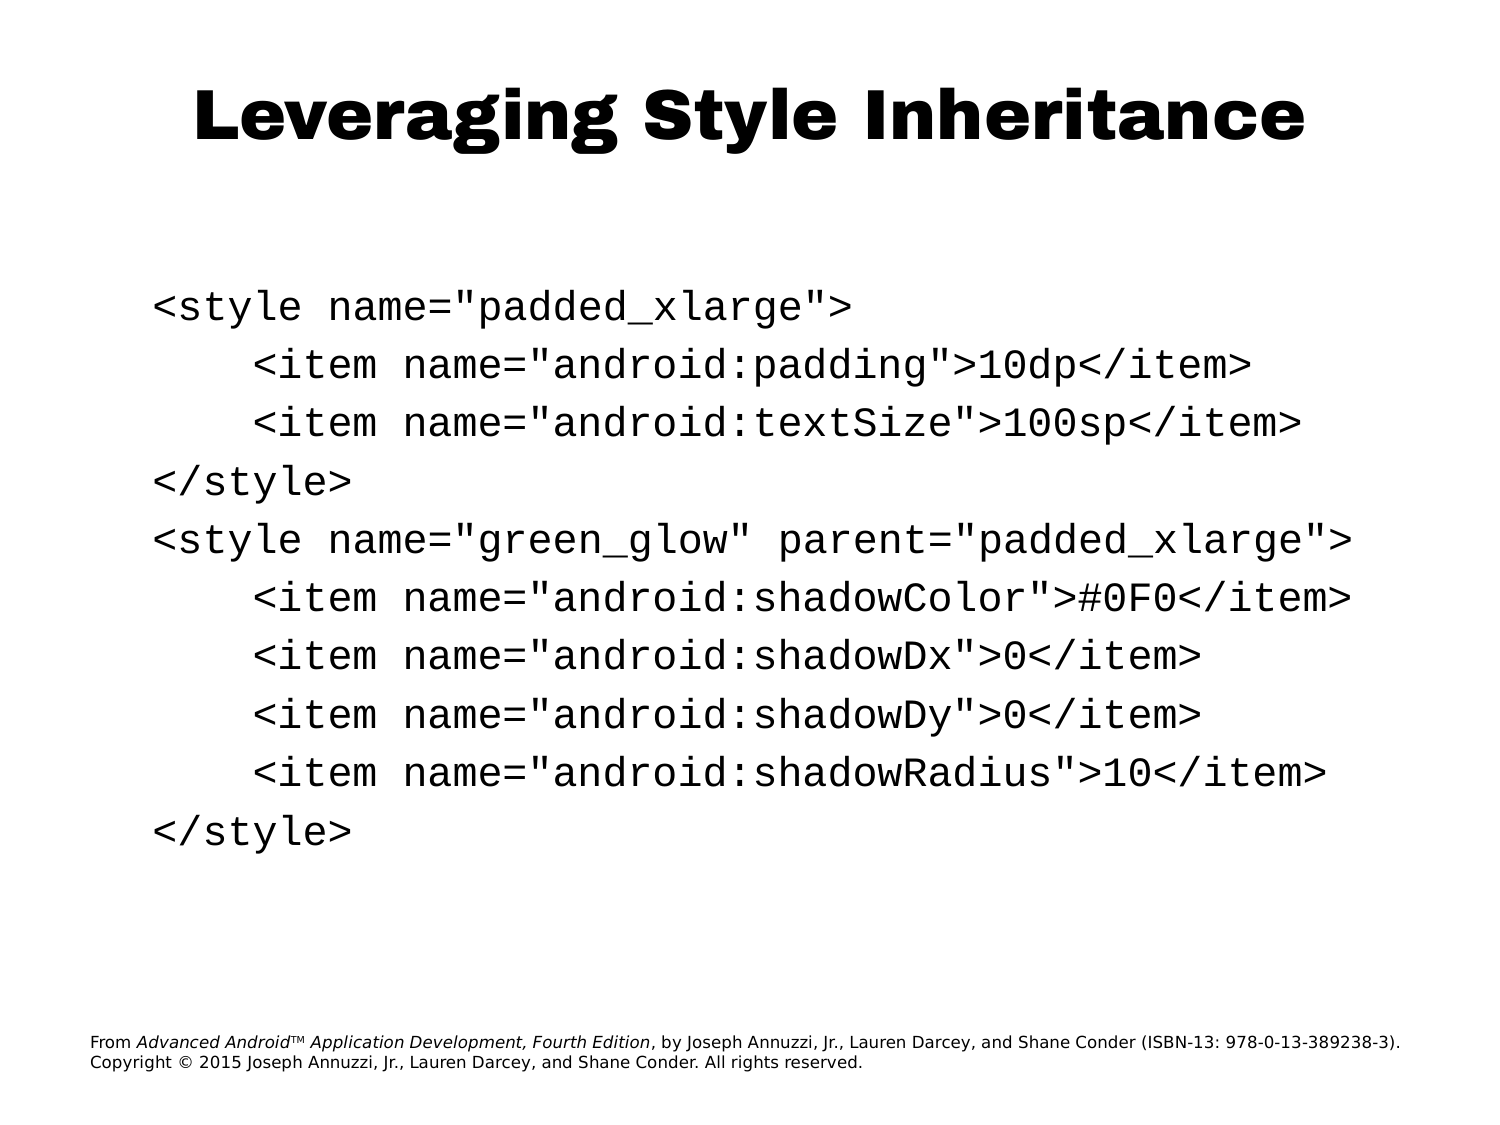

# Leveraging Style Inheritance

<style name="padded_xlarge">
    <item name="android:padding">10dp</item>
    <item name="android:textSize">100sp</item>
</style>
<style name="green_glow" parent="padded_xlarge">
    <item name="android:shadowColor">#0F0</item>
    <item name="android:shadowDx">0</item>
    <item name="android:shadowDy">0</item>
    <item name="android:shadowRadius">10</item>
</style>

From Advanced AndroidTM Application Development, Fourth Edition, by Joseph Annuzzi, Jr., Lauren Darcey, and Shane Conder (ISBN-13: 978-0-13-389238-3). Copyright © 2015 Joseph Annuzzi, Jr., Lauren Darcey, and Shane Conder. All rights reserved.